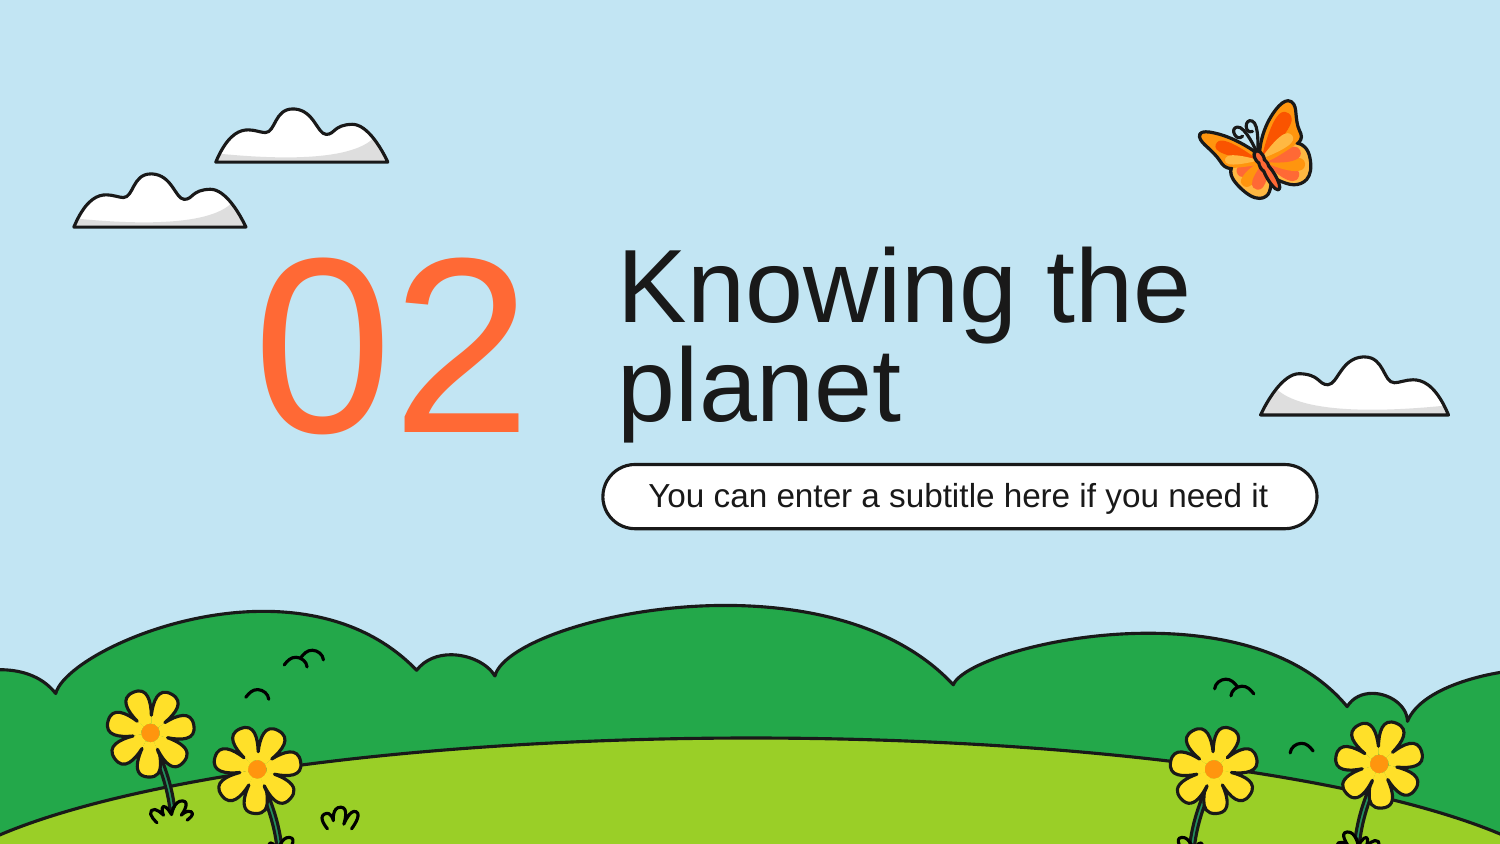

02
# Knowing the planet

You can enter a subtitle here if you need it